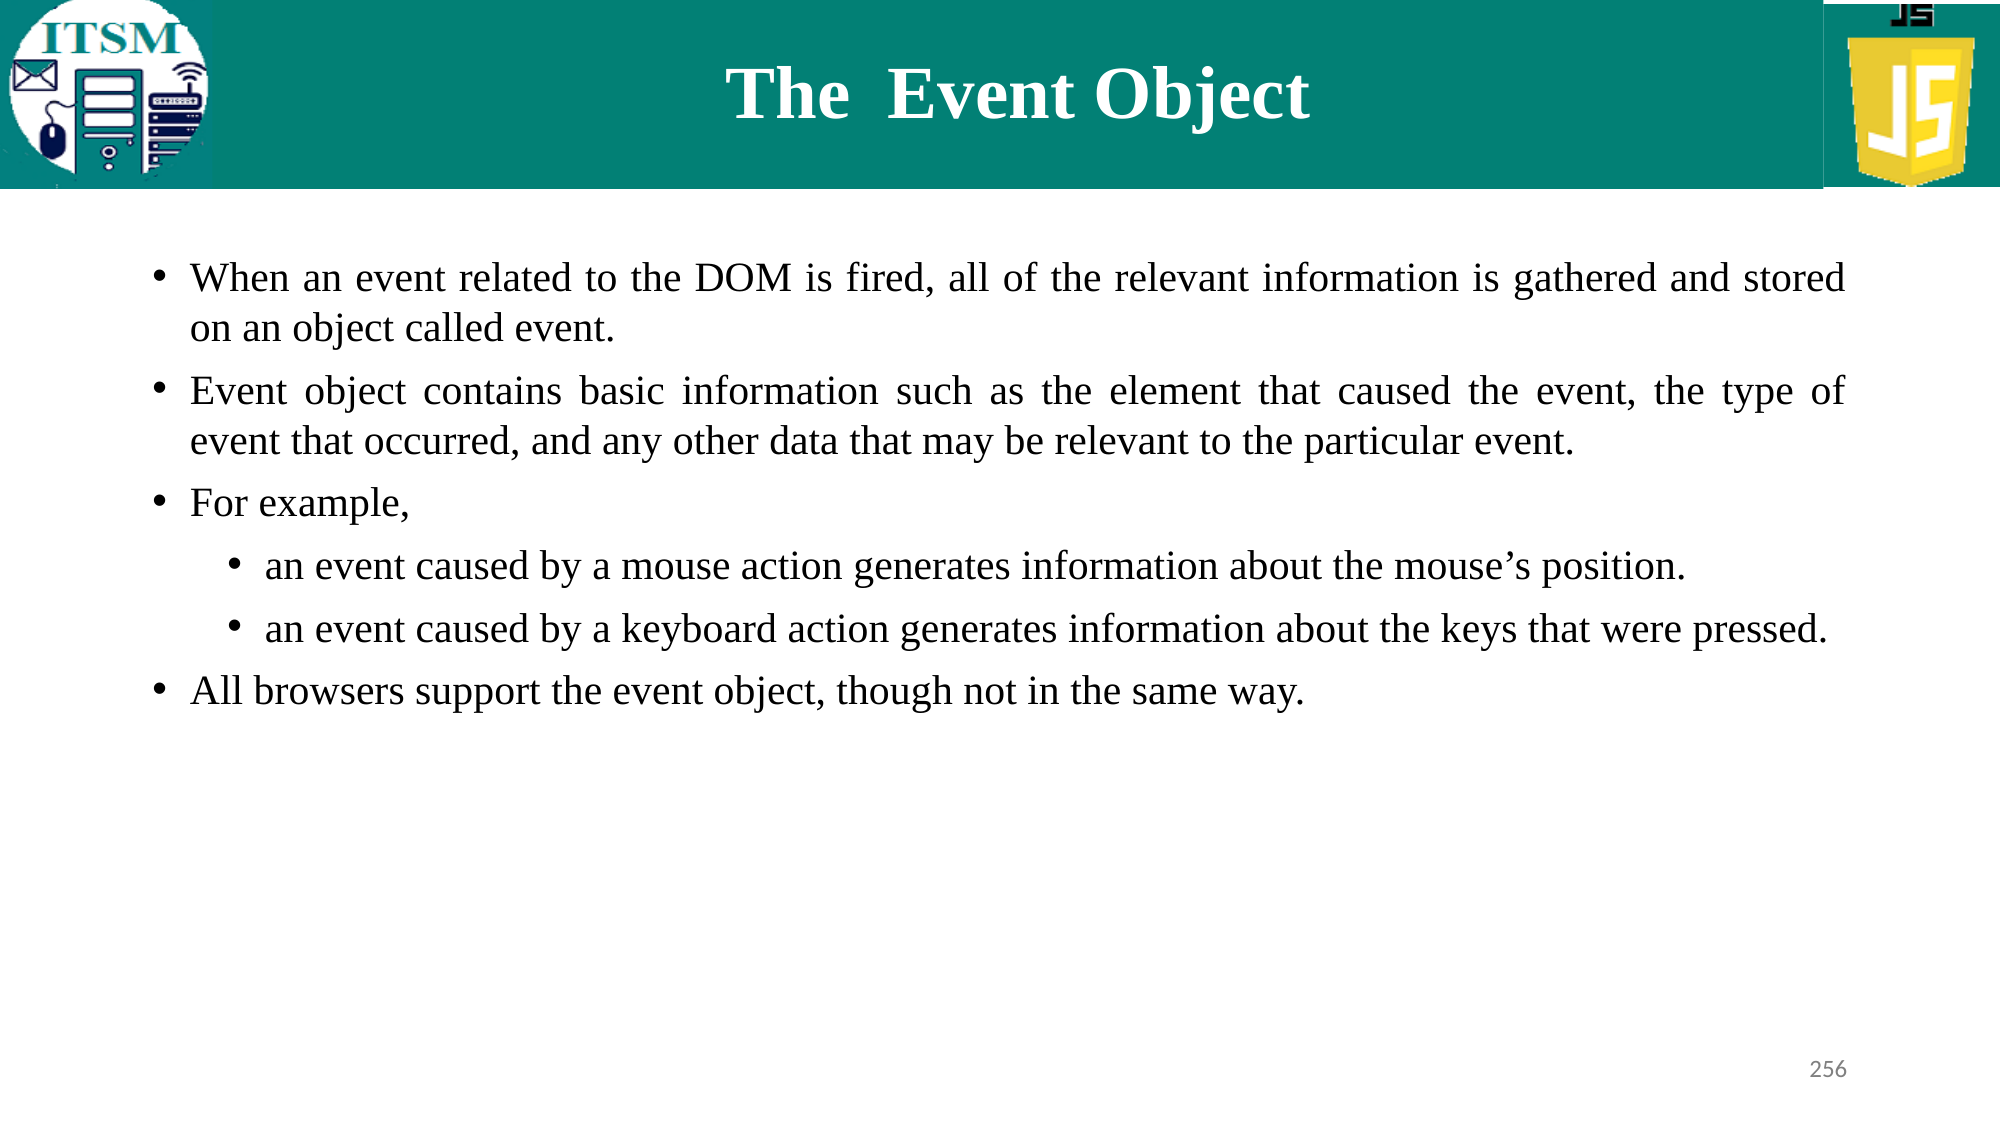

# The  Event Object
When an event related to the DOM is fired, all of the relevant information is gathered and stored on an object called event.
Event object contains basic information such as the element that caused the event, the type of event that occurred, and any other data that may be relevant to the particular event.
For example,
an event caused by a mouse action generates information about the mouse’s position.
an event caused by a keyboard action generates information about the keys that were pressed.
All browsers support the event object, though not in the same way.
256